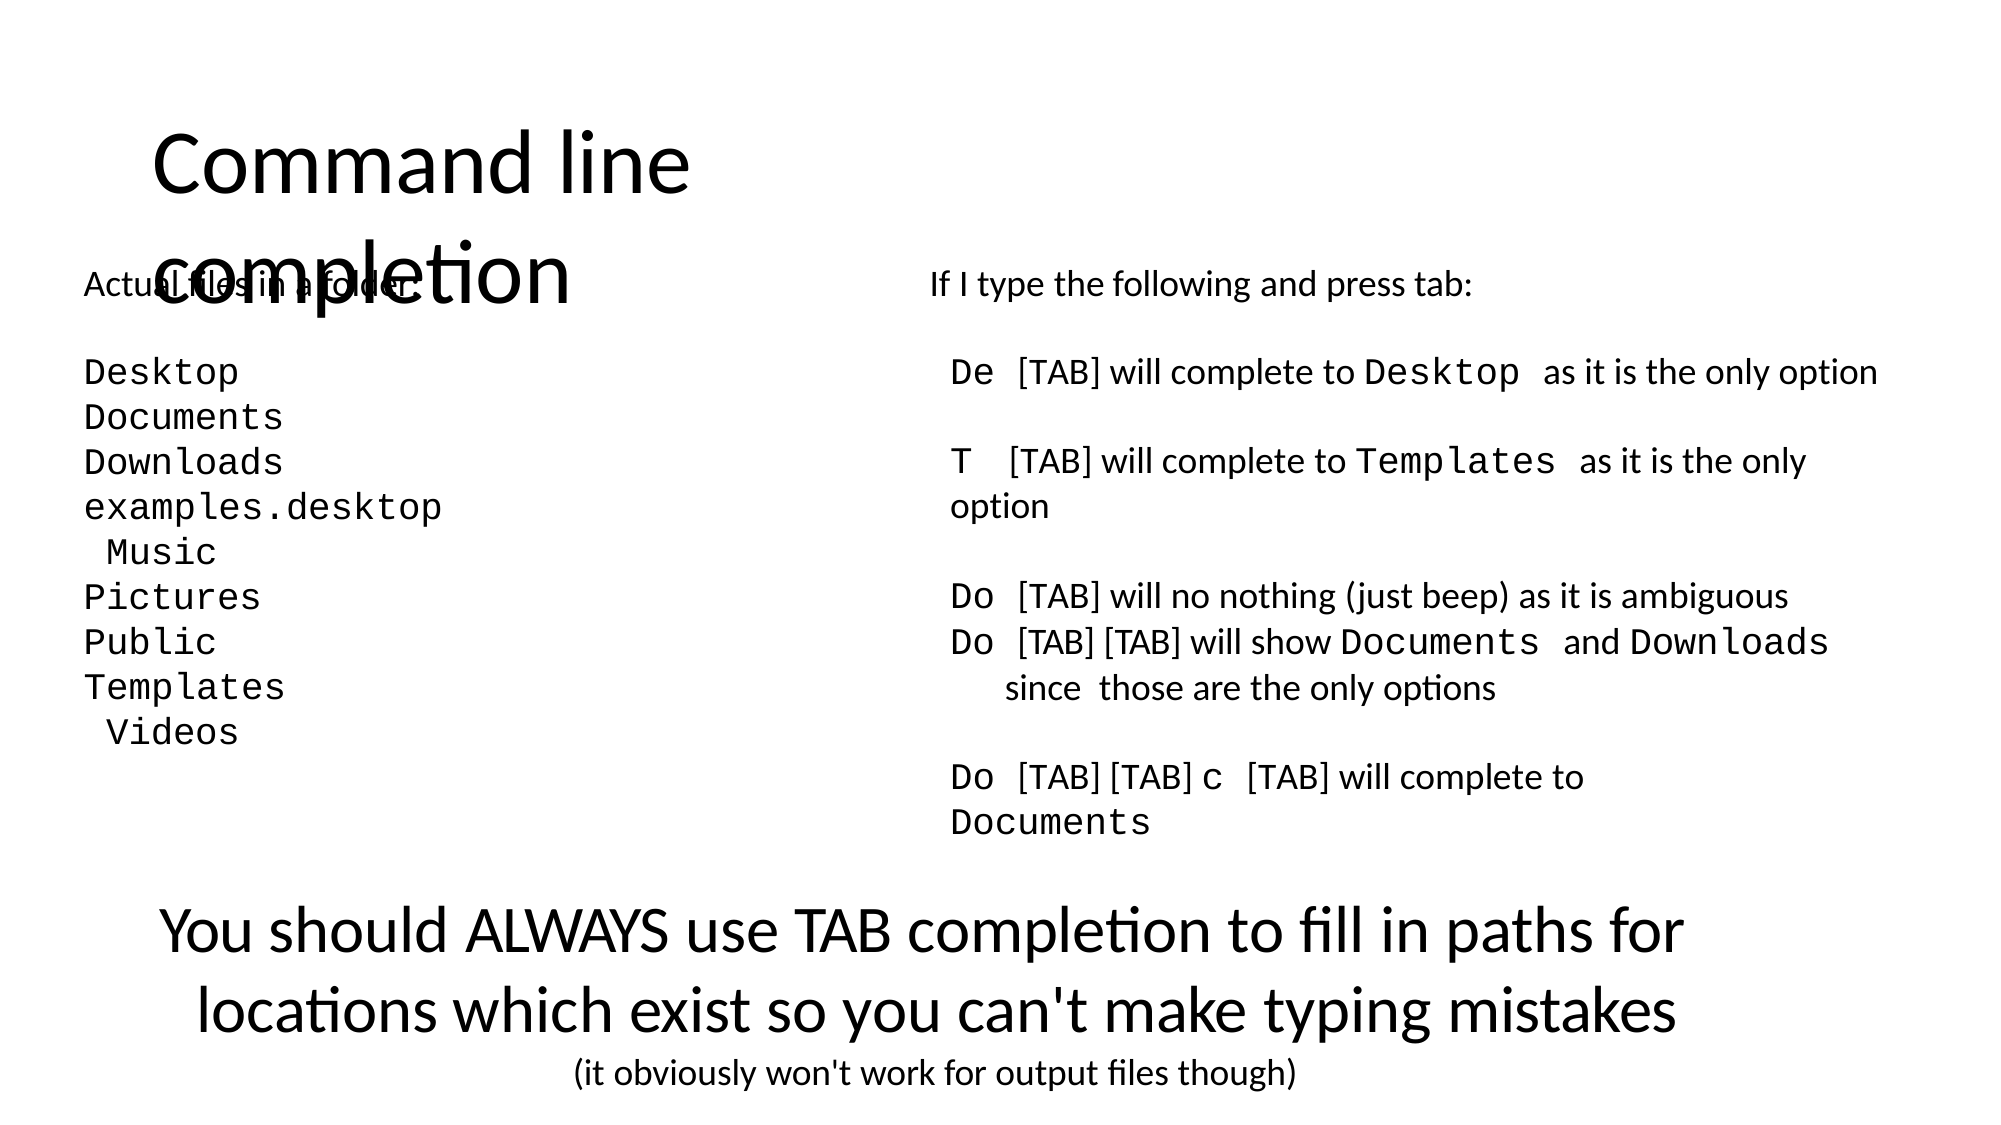

# Command line completion
Actual files in a folder:	If I type the following and press tab:
Desktop  Documents  Downloads  examples.desktop  Music
Pictures  Public  Templates  Videos
De [TAB] will complete to Desktop as it is the only option

T	[TAB] will complete to Templates as it is the only option

Do [TAB] will no nothing (just beep) as it is ambiguous
Do [TAB] [TAB] will show Documents and Downloads since  those are the only options
Do [TAB] [TAB] c [TAB] will complete to Documents
You should ALWAYS use TAB completion to fill in paths for  locations which exist so you can't make typing mistakes
(it obviously won't work for output files though)